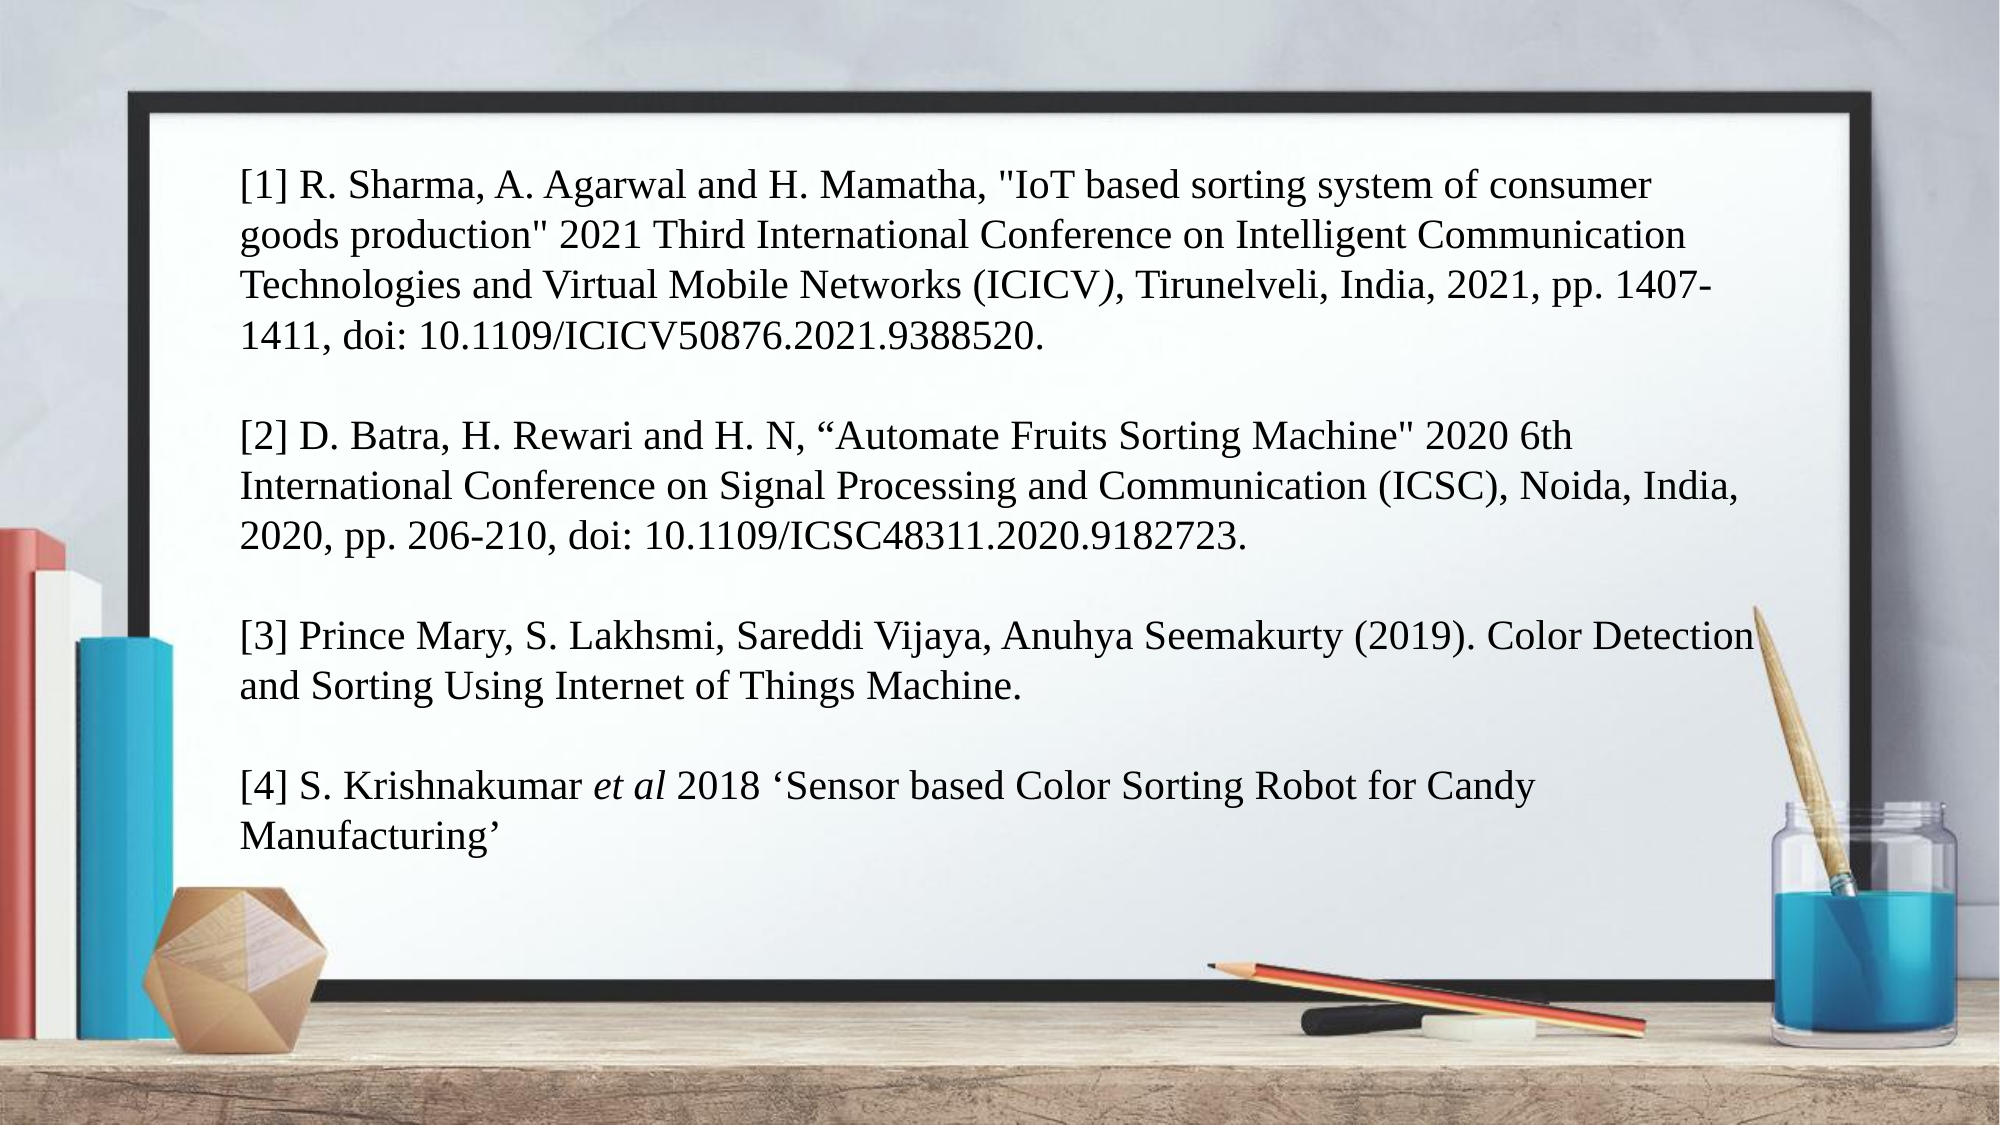

[1] R. Sharma, A. Agarwal and H. Mamatha, "IoT based sorting system of consumer goods production" 2021 Third International Conference on Intelligent Communication Technologies and Virtual Mobile Networks (ICICV), Tirunelveli, India, 2021, pp. 1407-1411, doi: 10.1109/ICICV50876.2021.9388520.

[2] D. Batra, H. Rewari and H. N, “Automate Fruits Sorting Machine" 2020 6th International Conference on Signal Processing and Communication (ICSC), Noida, India, 2020, pp. 206-210, doi: 10.1109/ICSC48311.2020.9182723.

[3] Prince Mary, S. Lakhsmi, Sareddi Vijaya, Anuhya Seemakurty (2019). Color Detection and Sorting Using Internet of Things Machine.

[4] S. Krishnakumar et al 2018 ‘Sensor based Color Sorting Robot for Candy Manufacturing’